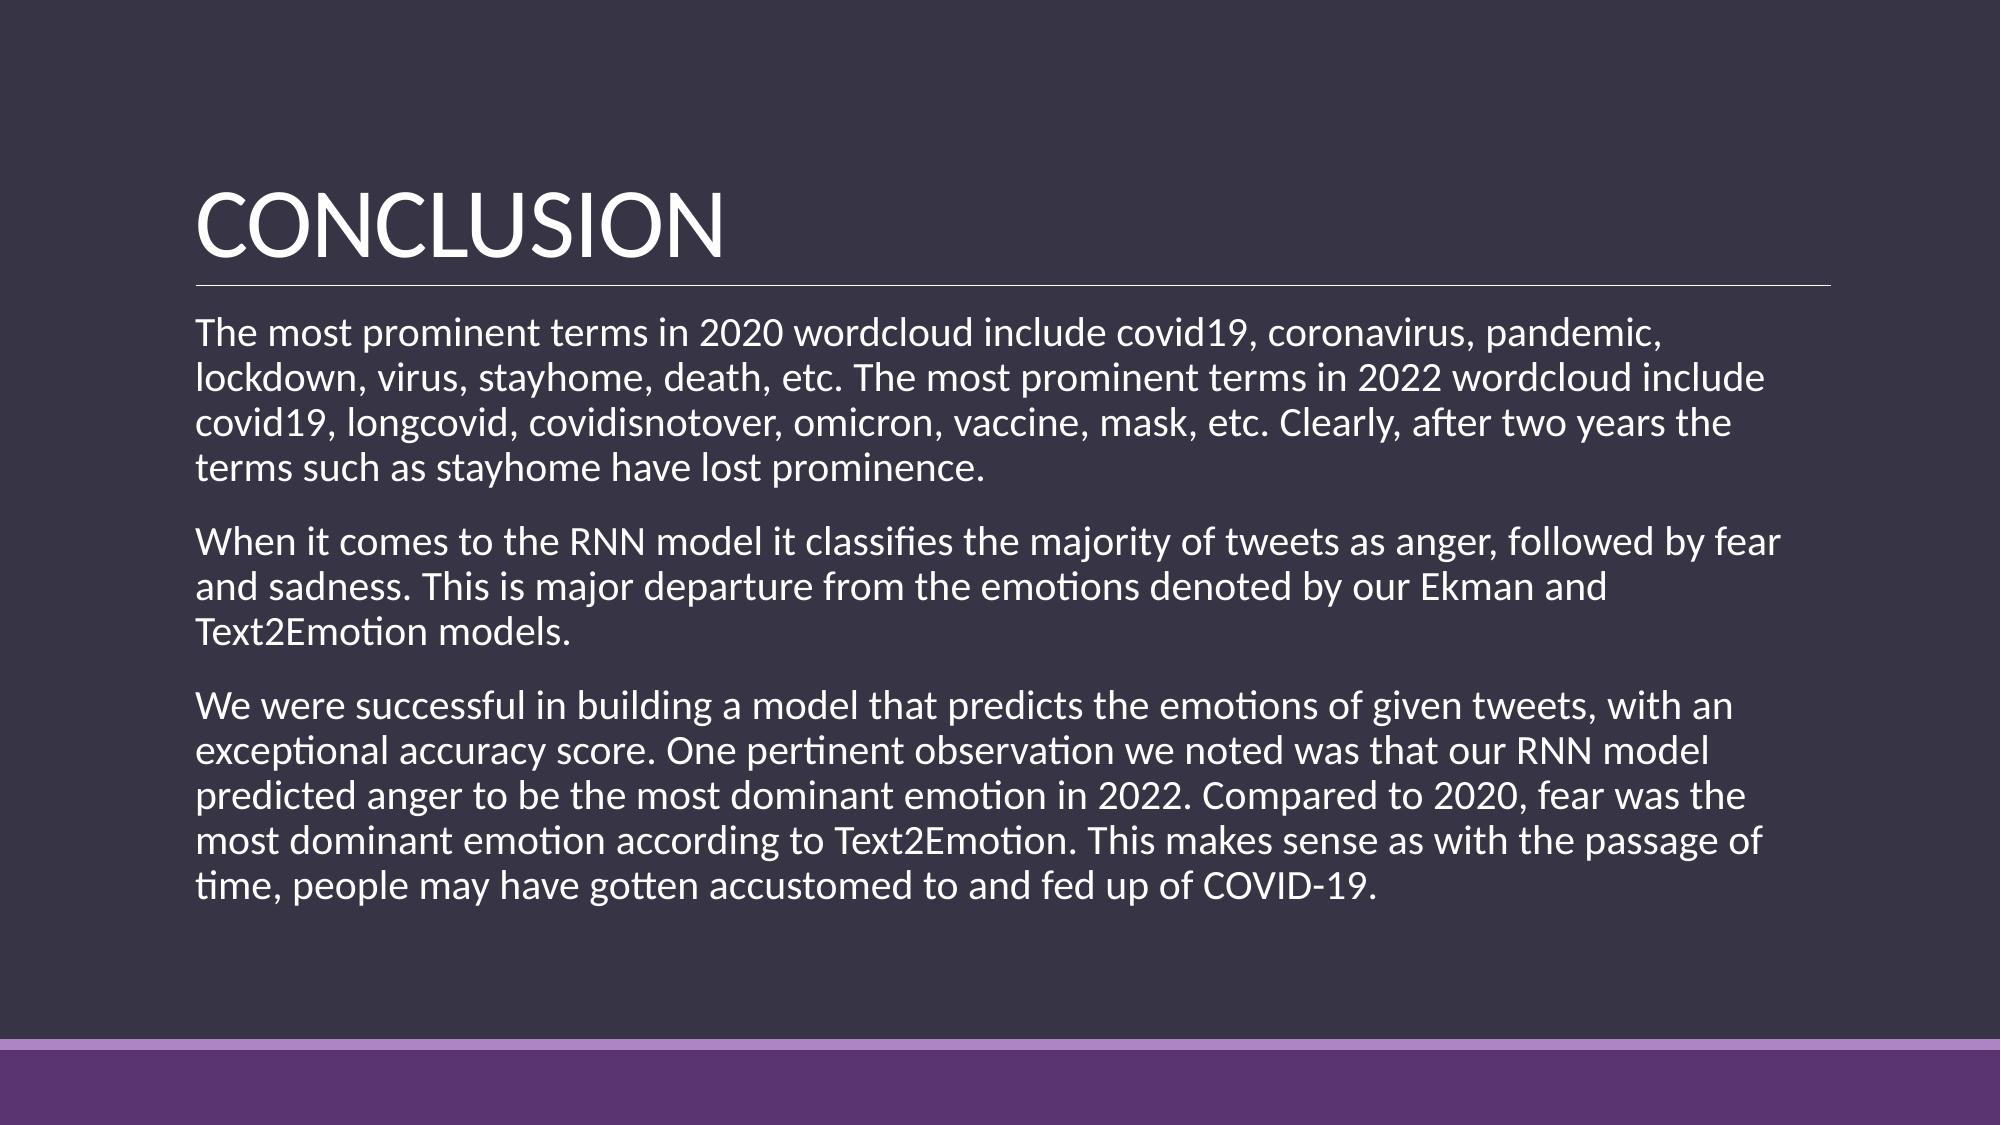

# CONCLUSION
The most prominent terms in 2020 wordcloud include covid19, coronavirus, pandemic, lockdown, virus, stayhome, death, etc. The most prominent terms in 2022 wordcloud include covid19, longcovid, covidisnotover, omicron, vaccine, mask, etc. Clearly, after two years the terms such as stayhome have lost prominence.
When it comes to the RNN model it classifies the majority of tweets as anger, followed by fear and sadness. This is major departure from the emotions denoted by our Ekman and Text2Emotion models.
We were successful in building a model that predicts the emotions of given tweets, with an exceptional accuracy score. One pertinent observation we noted was that our RNN model predicted anger to be the most dominant emotion in 2022. Compared to 2020, fear was the most dominant emotion according to Text2Emotion. This makes sense as with the passage of time, people may have gotten accustomed to and fed up of COVID-19.